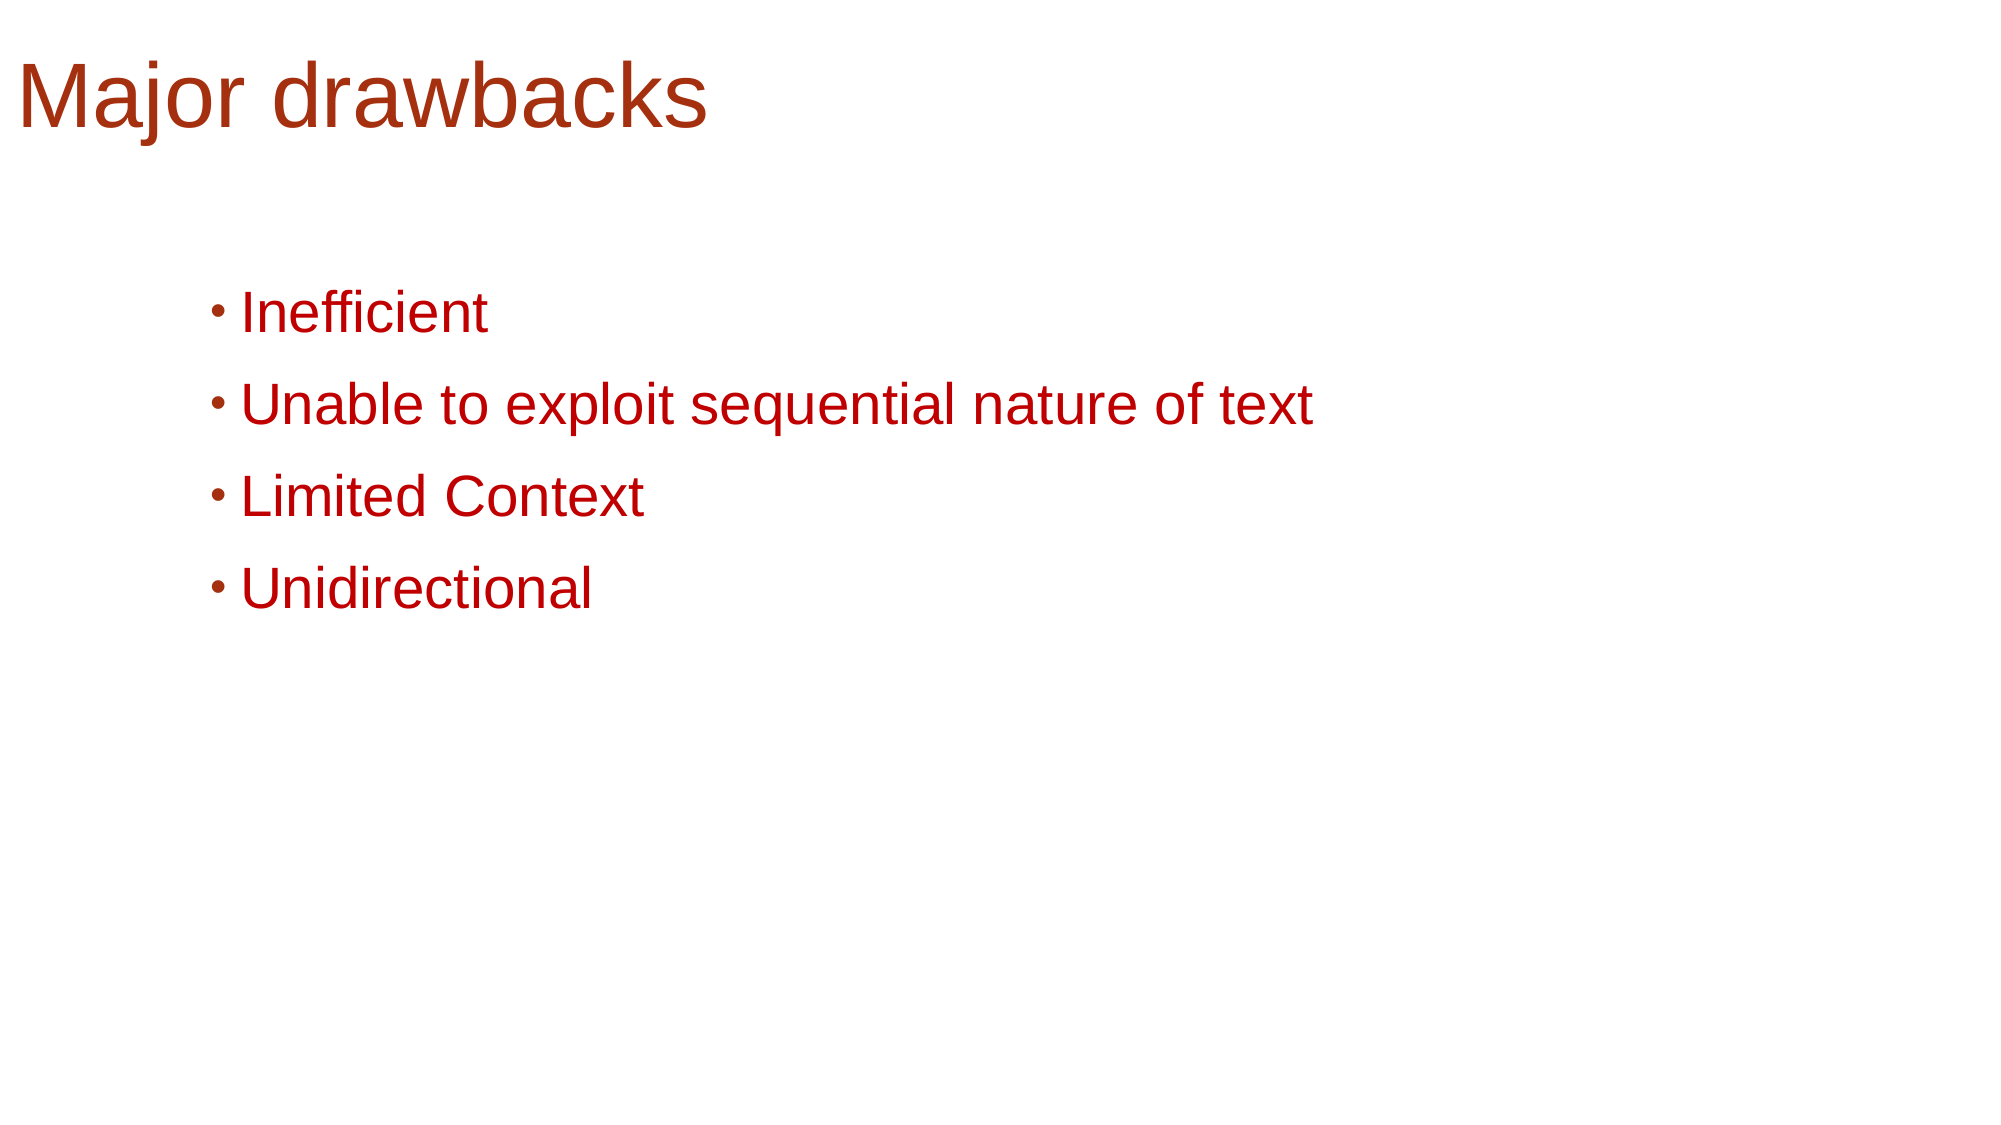

# Major drawbacks
Inefficient
Unable to exploit sequential nature of text
Limited Context
Unidirectional